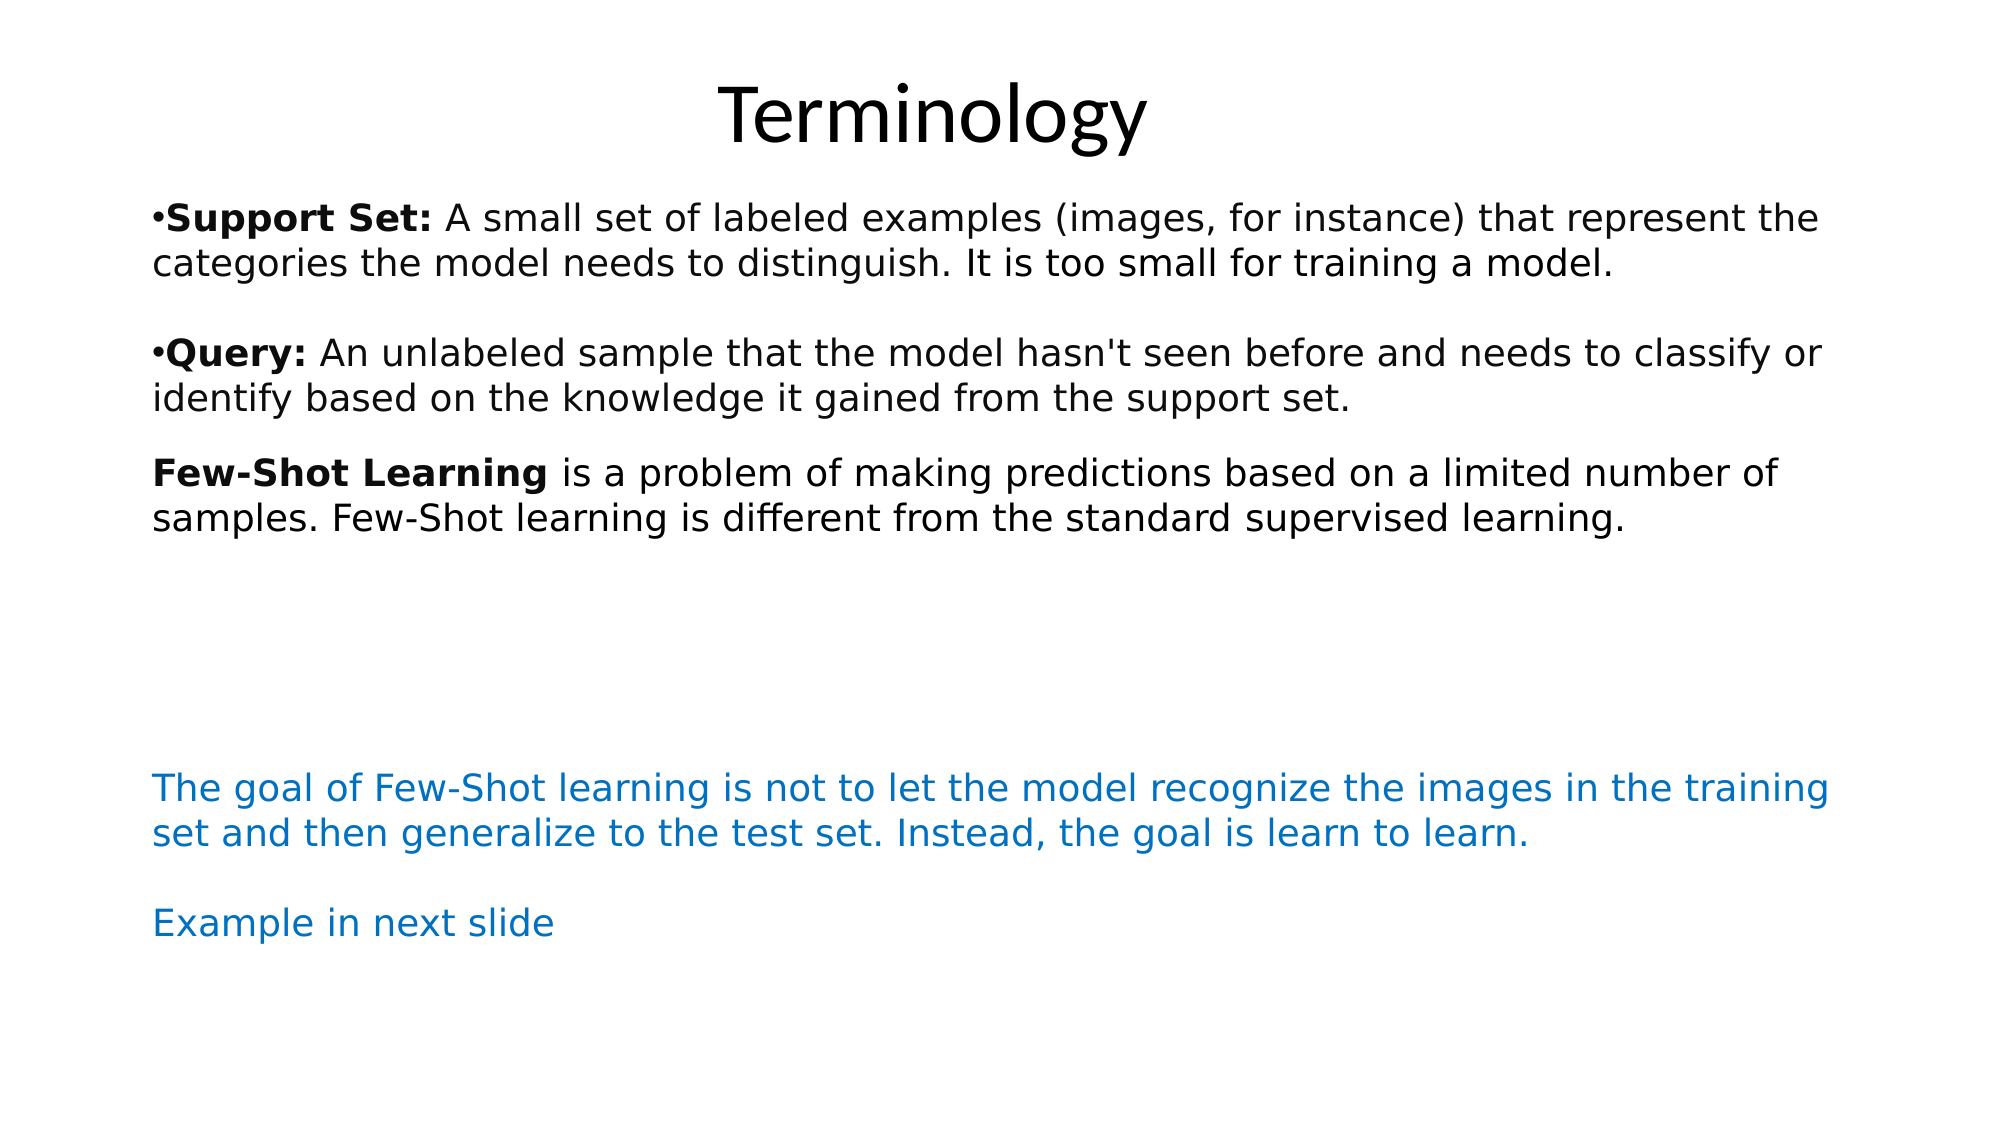

# Terminology
Support Set: A small set of labeled examples (images, for instance) that represent the categories the model needs to distinguish. It is too small for training a model.

Query: An unlabeled sample that the model hasn't seen before and needs to classify or identify based on the knowledge it gained from the support set.
Few-Shot Learning is a problem of making predictions based on a limited number of samples. Few-Shot learning is different from the standard supervised learning.
The goal of Few-Shot learning is not to let the model recognize the images in the training set and then generalize to the test set. Instead, the goal is learn to learn.

Example in next slide